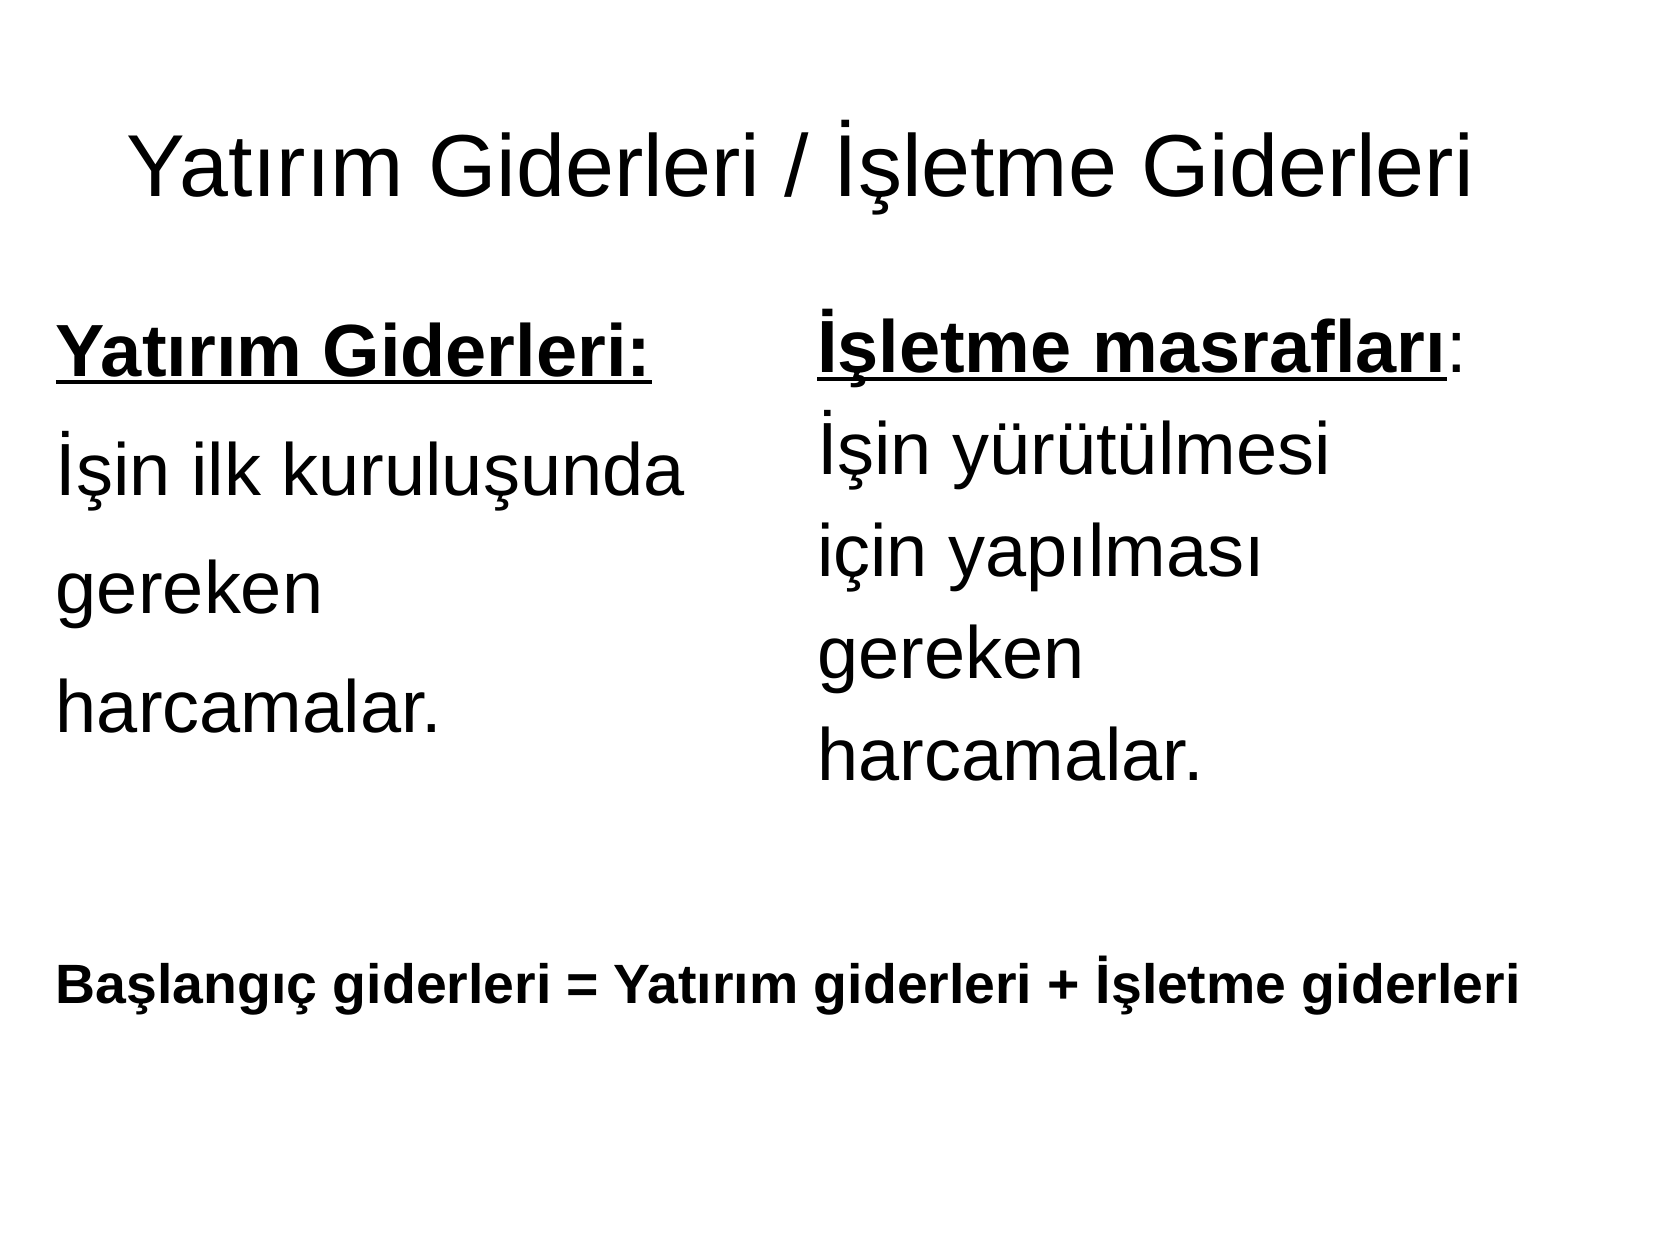

# Yatırım Giderleri / İşletme Giderleri
Yatırım Giderleri:
İşin ilk kuruluşunda
gereken
harcamalar.

Başlangıç giderleri = Yatırım giderleri + İşletme giderleri
İşletme masrafları:
İşin yürütülmesi
için yapılması
gereken
harcamalar.